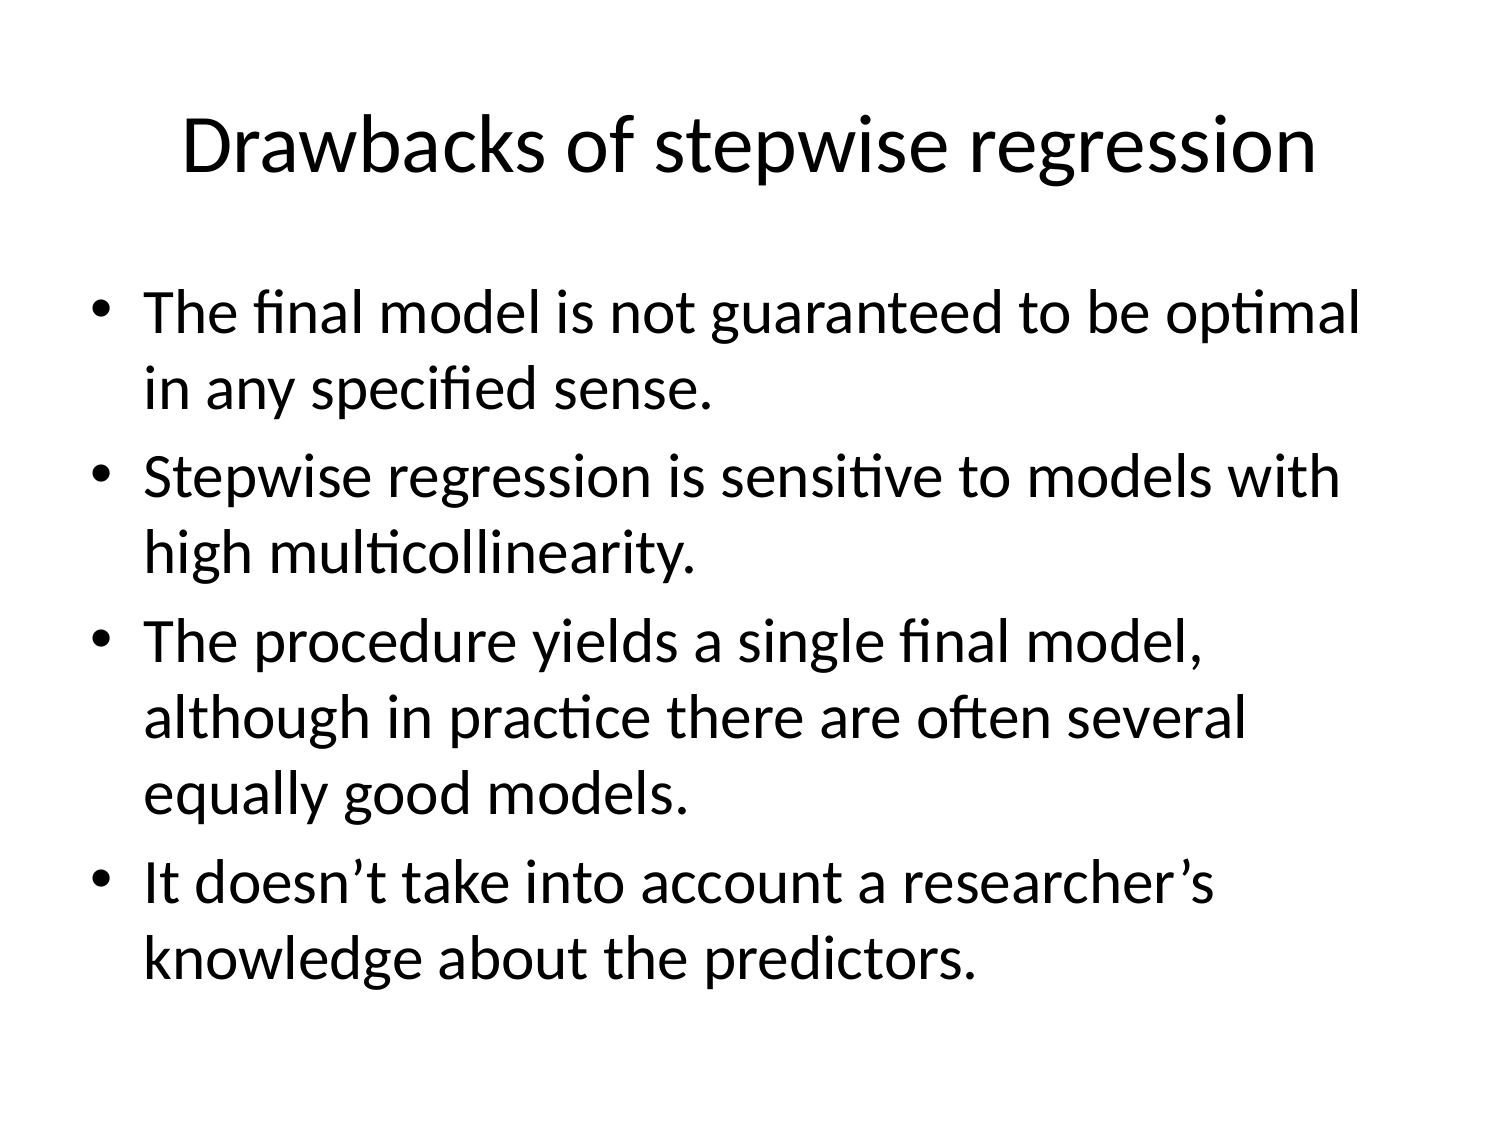

# Drawbacks of stepwise regression
The final model is not guaranteed to be optimal in any specified sense.
Stepwise regression is sensitive to models with high multicollinearity.
The procedure yields a single final model, although in practice there are often several equally good models.
It doesn’t take into account a researcher’s knowledge about the predictors.